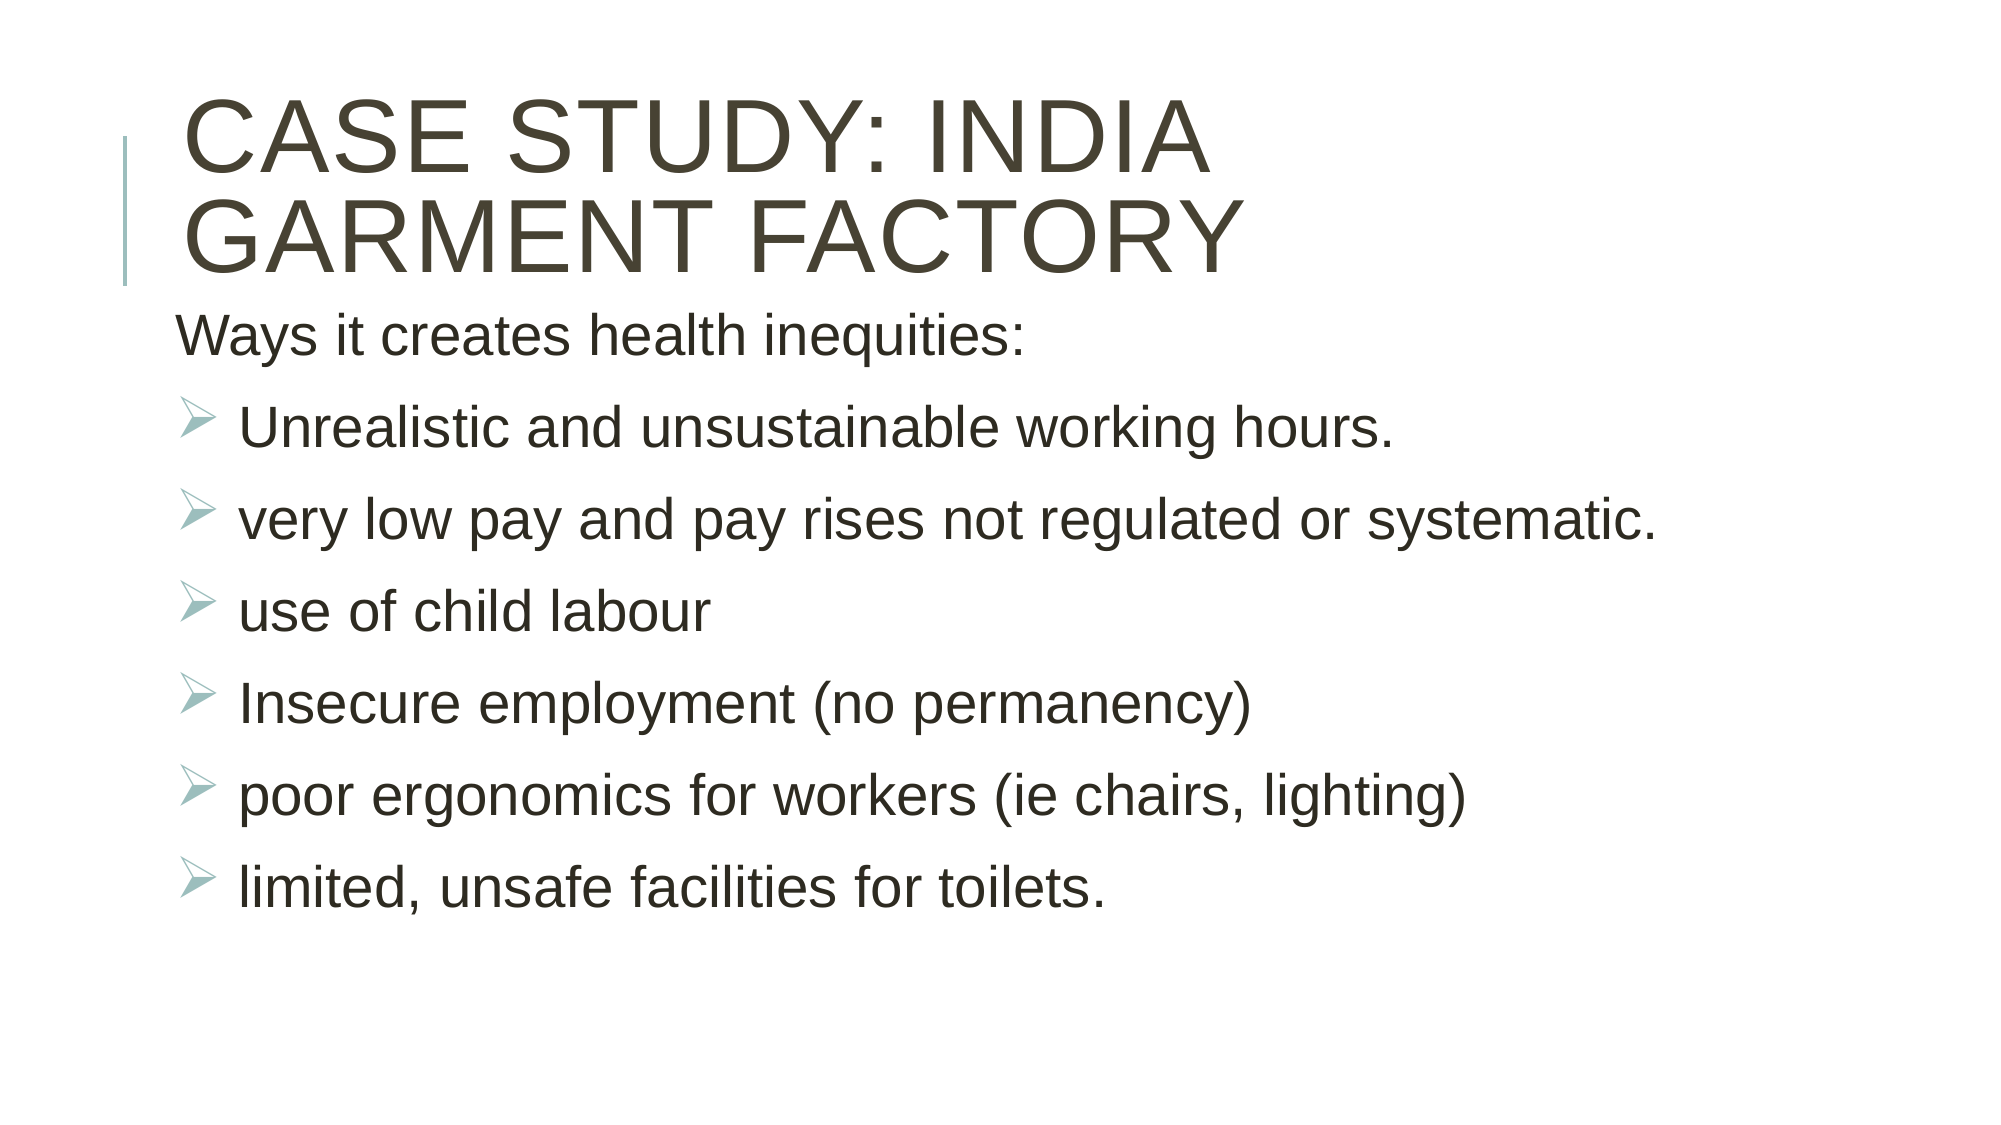

# Case study: India garment factory
Ways it creates health inequities:
 Unrealistic and unsustainable working hours.
 very low pay and pay rises not regulated or systematic.
 use of child labour
 Insecure employment (no permanency)
 poor ergonomics for workers (ie chairs, lighting)
 limited, unsafe facilities for toilets.